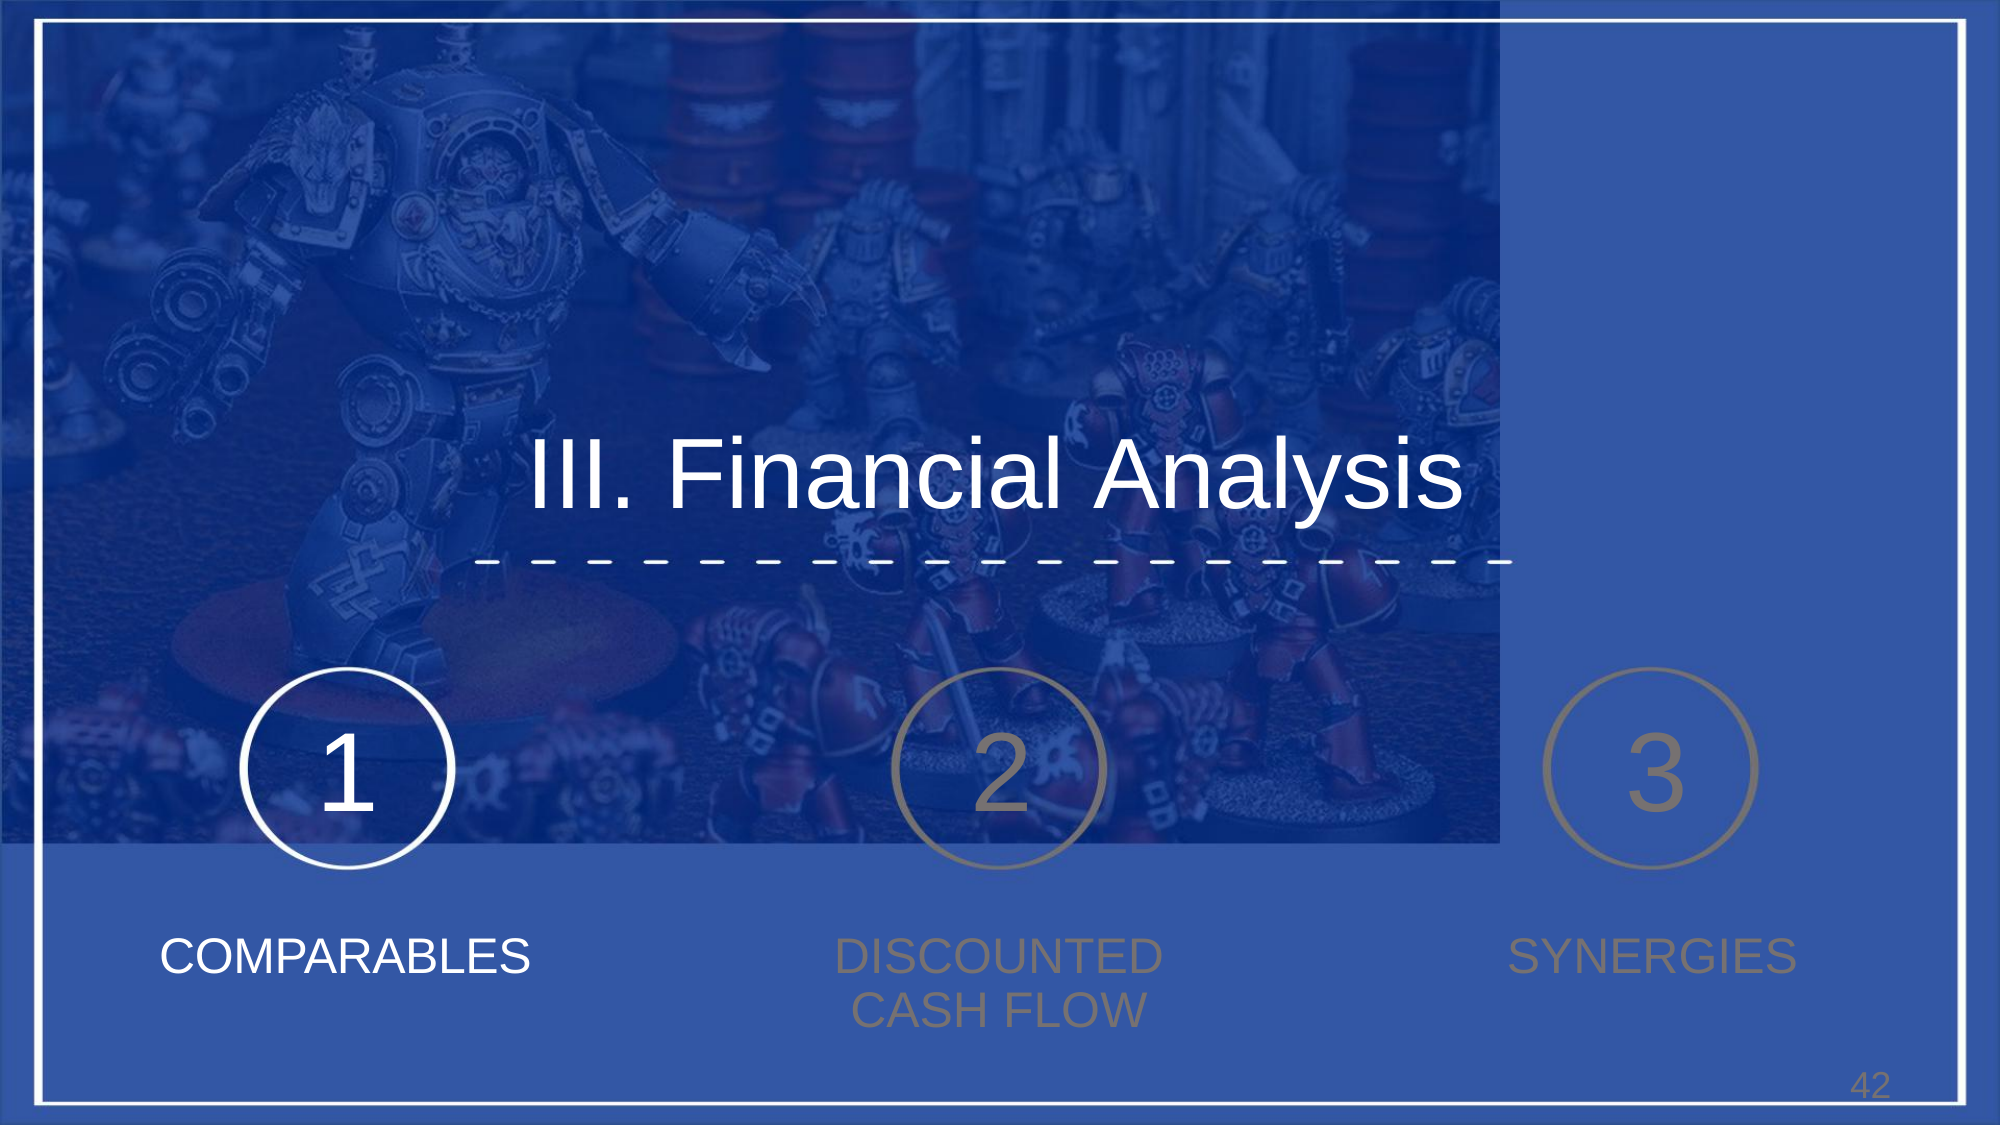

III. Financial Analysis
1 2 3
COMPARABLES
DISCOUNTED
CASH FLOW
SYNERGIES
42